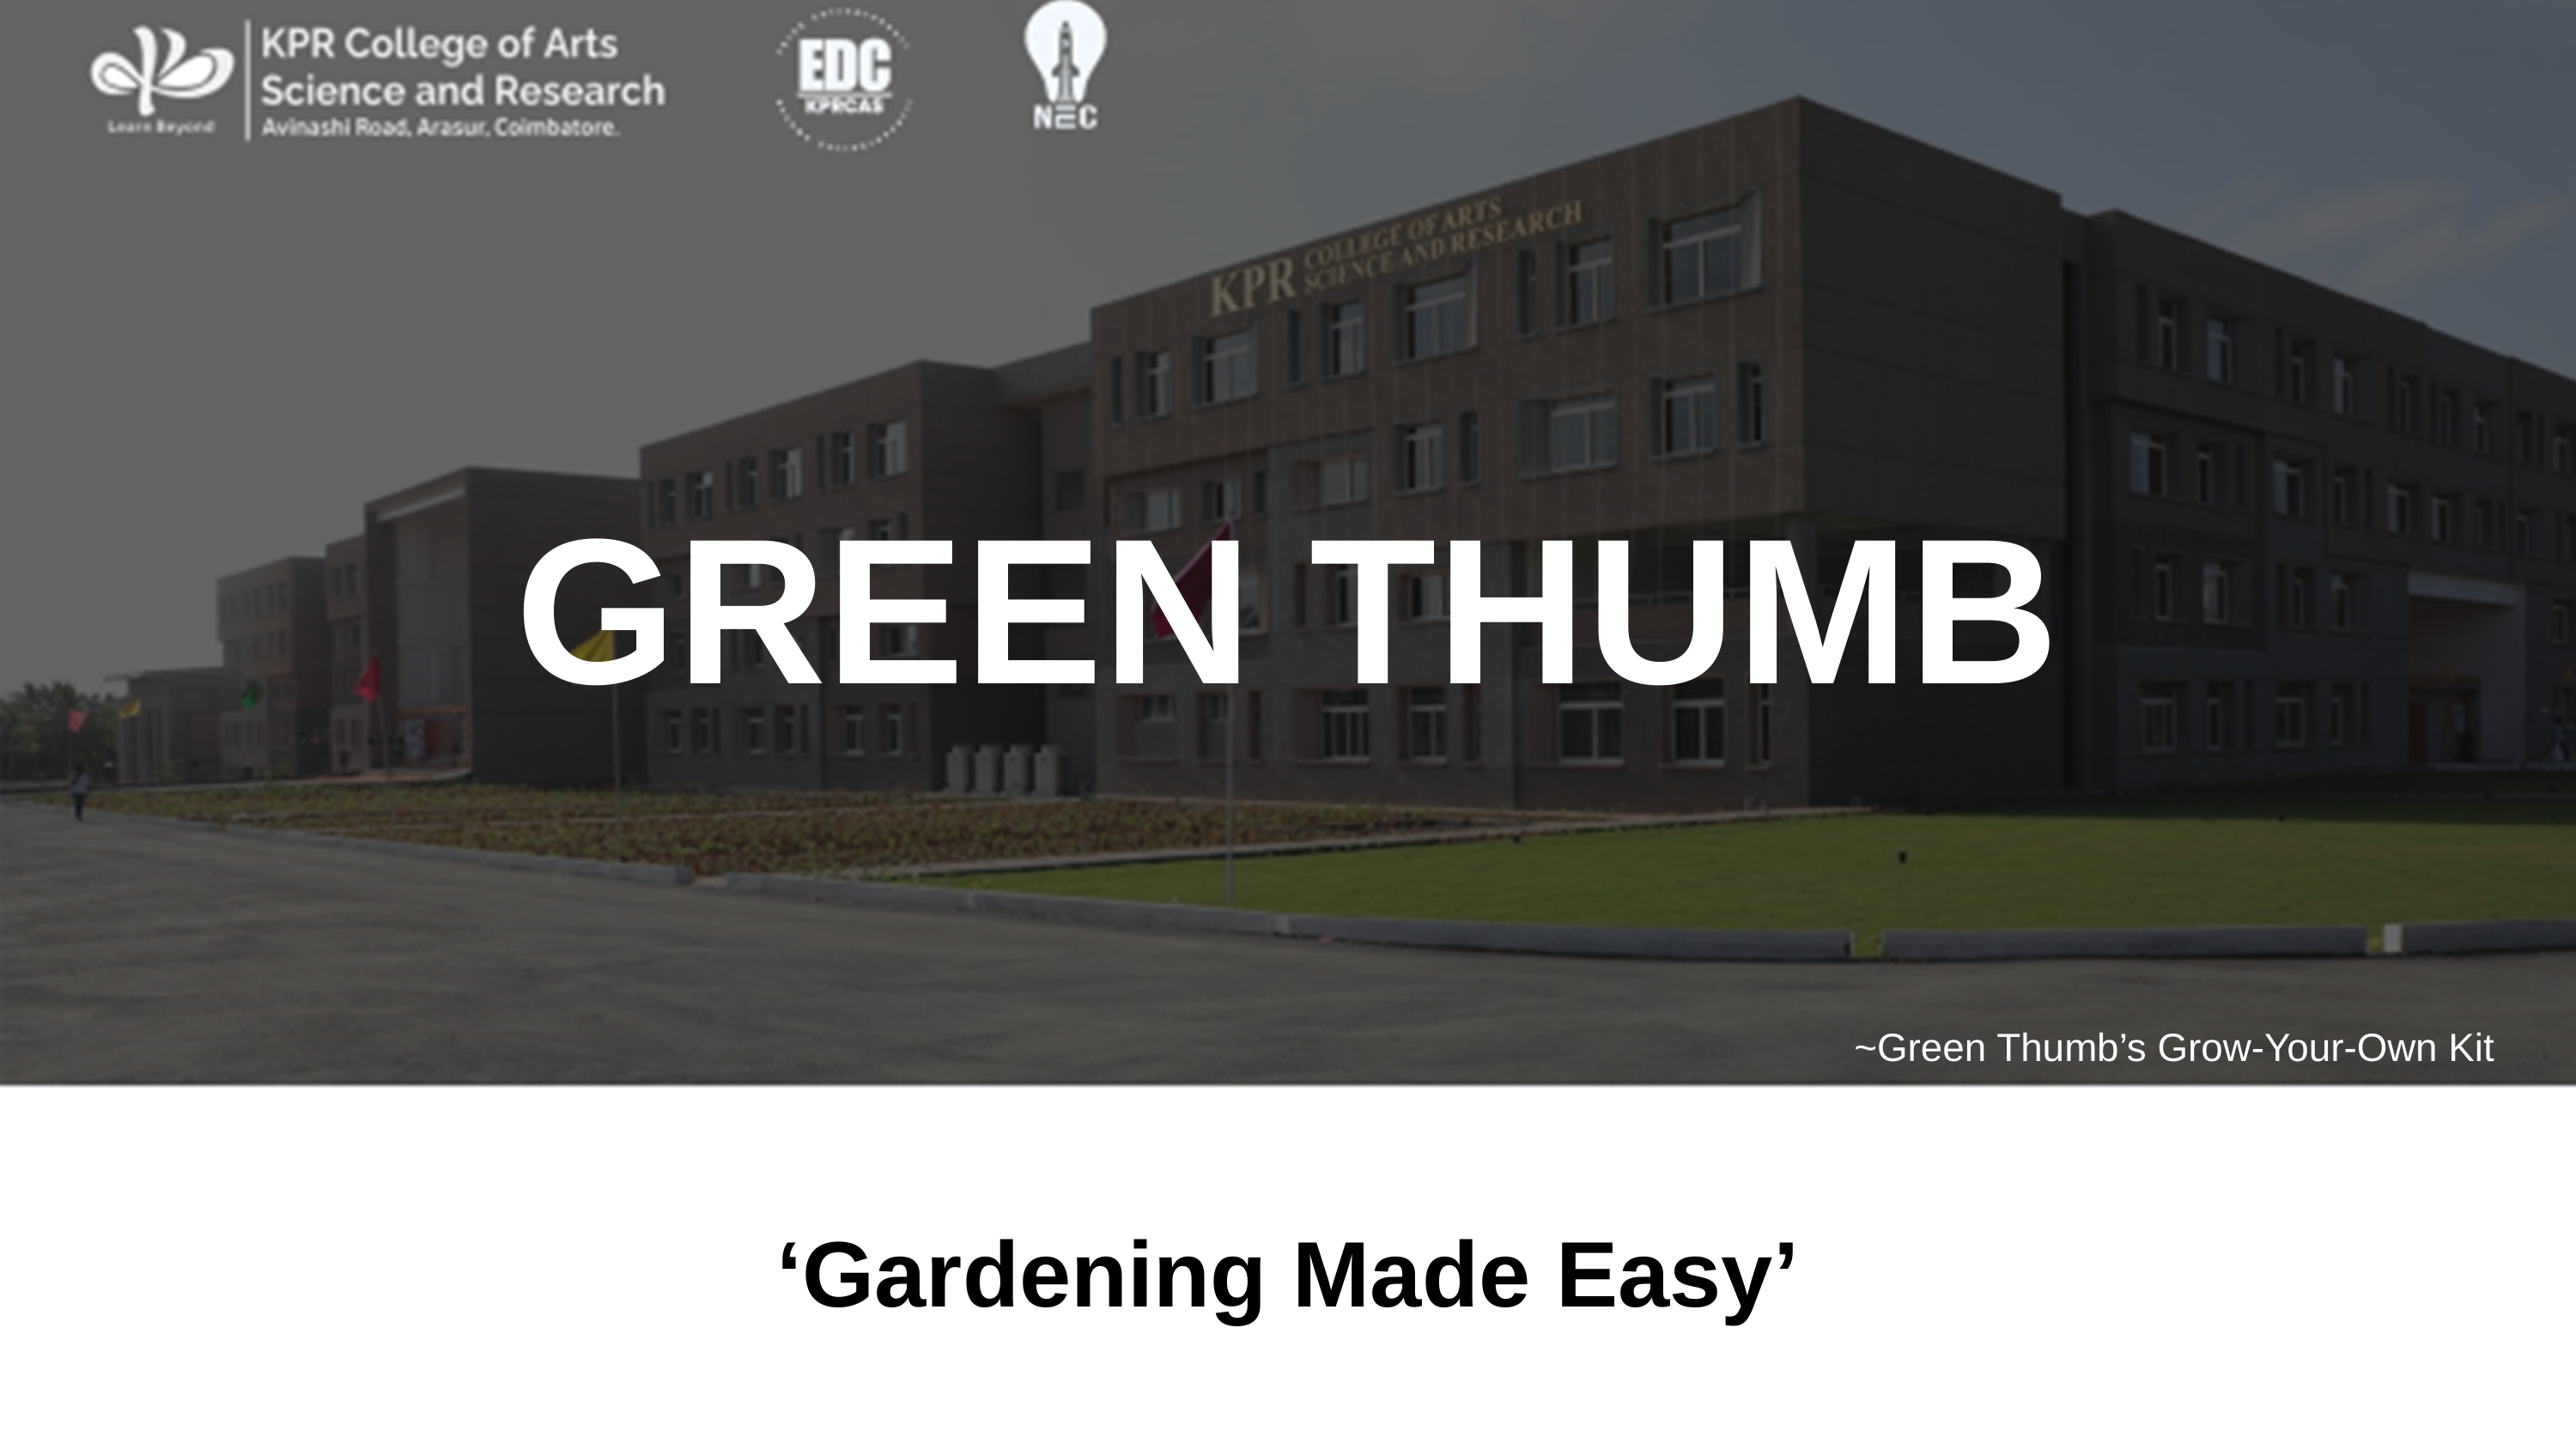

GREEN THUMB

~Green Thumb’s Grow-Your-Own Kit

‘Gardening Made Easy’